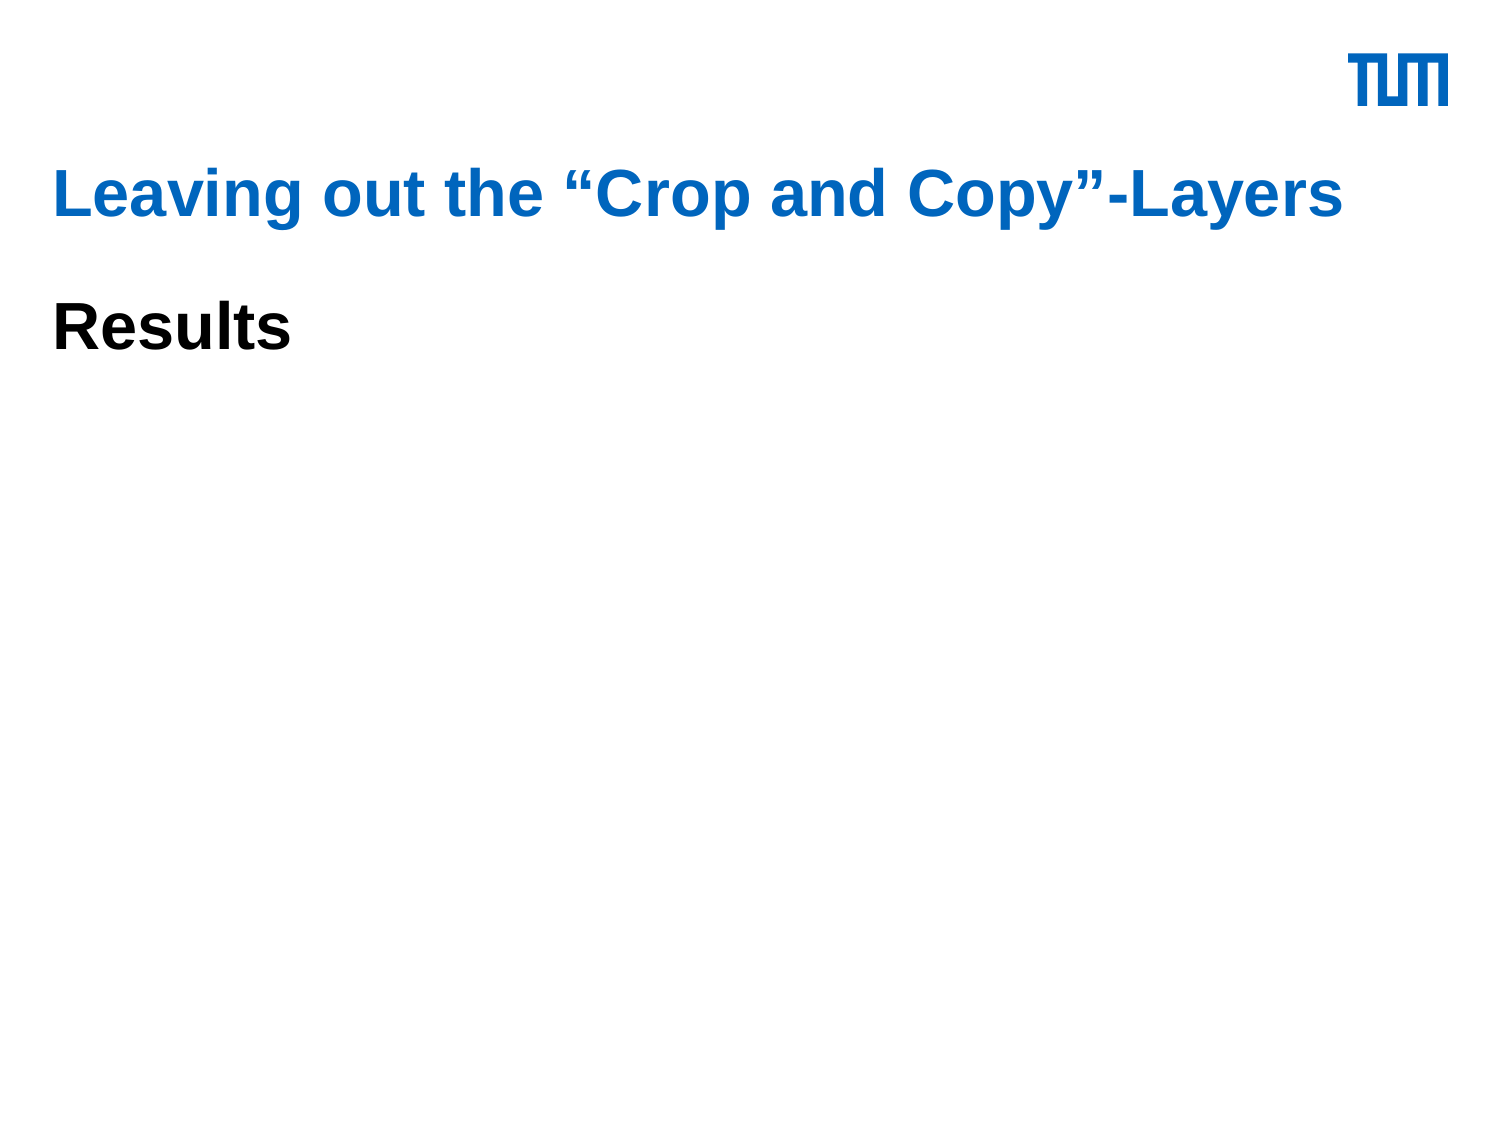

# Leaving out the “Crop and Copy”-Layers Results